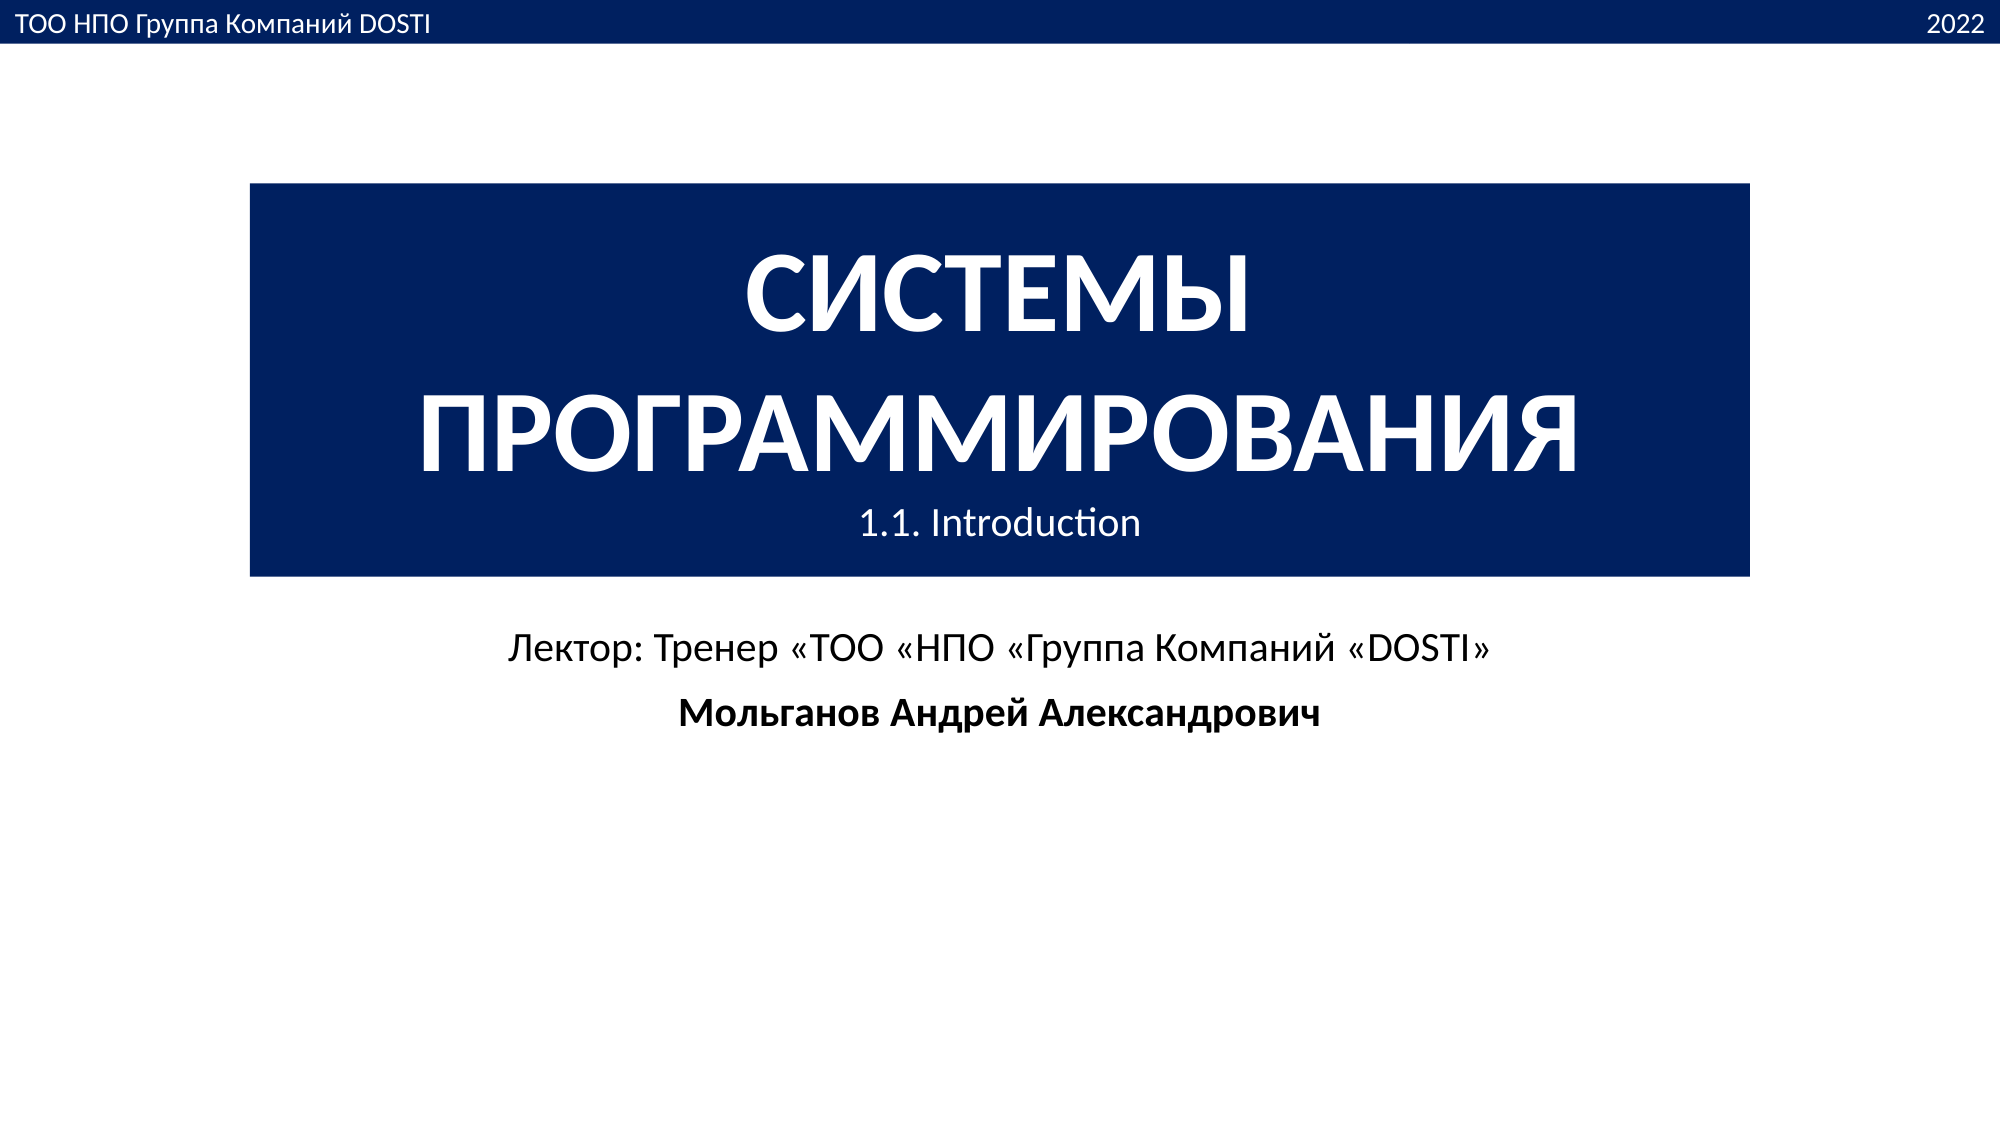

ТОО НПО Группа Компаний DOSTI
2022
СИСТЕМЫ ПРОГРАММИРОВАНИЯ
1.1. Introduction
Лектор: Тренер «ТОО «НПО «Группа Компаний «DOSTI»
Мольганов Андрей Александрович